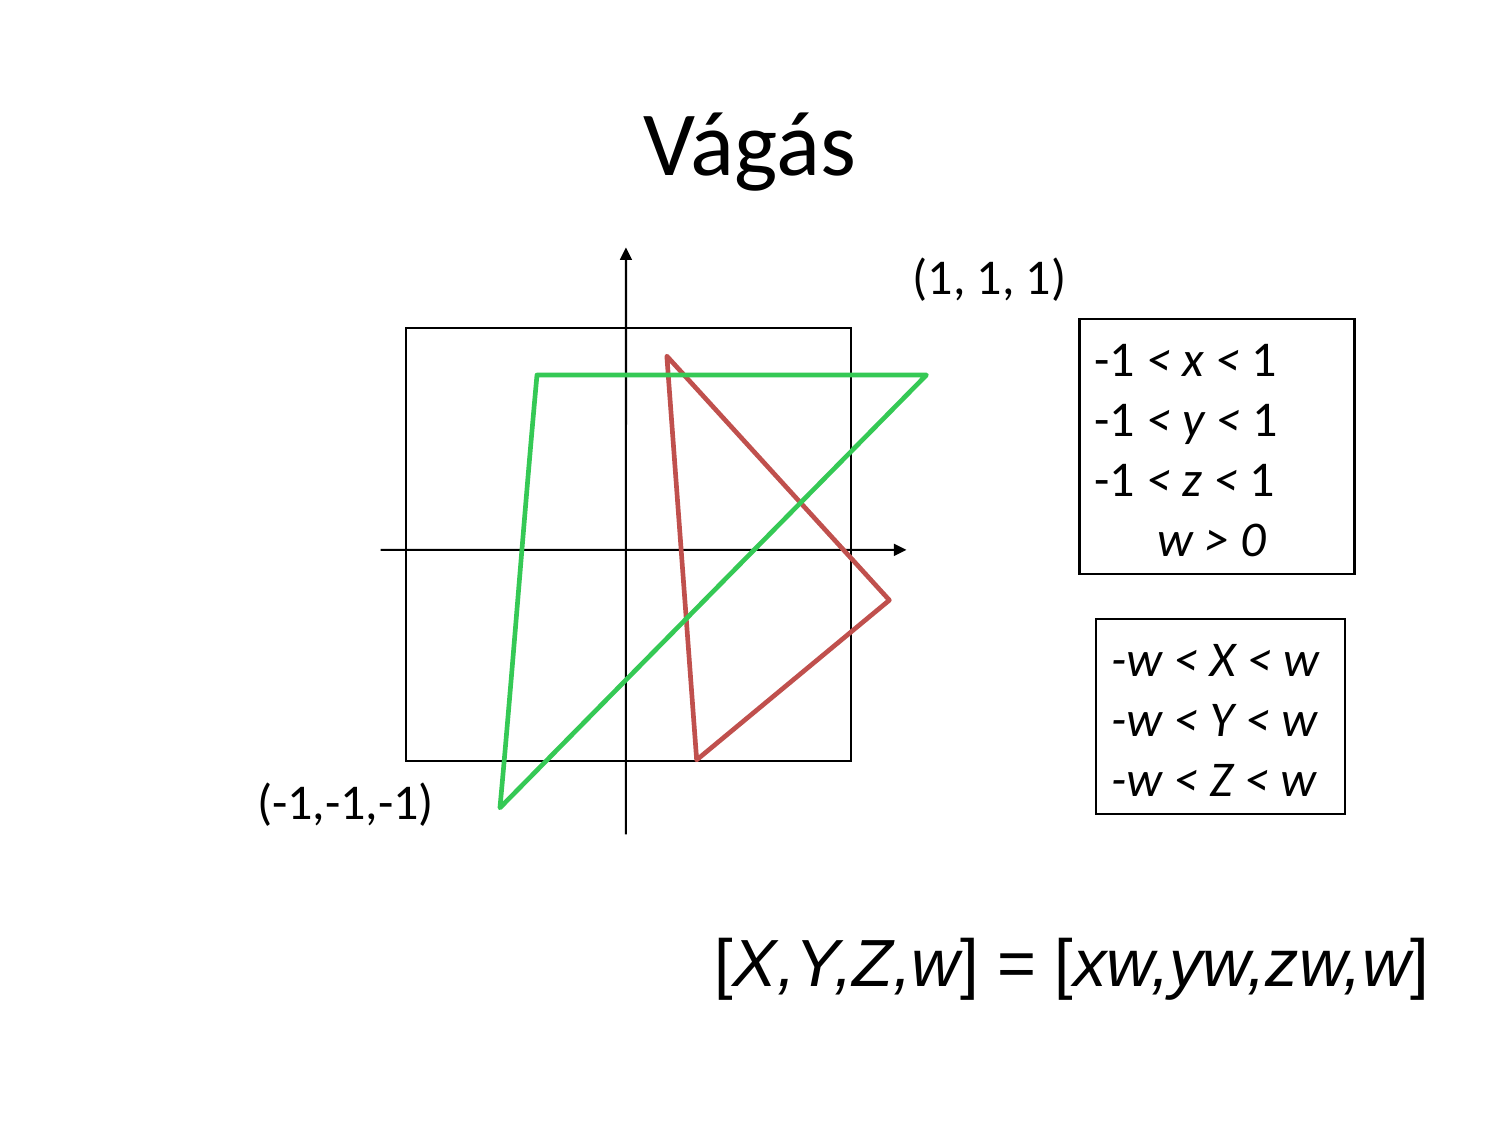

Vágás
(1, 1, 1)

-1 < x < 1
-1 < y < 1
-1 < z < 1
w > 0

-w < X < w
-w < Y < w
-w < Z < w
(-1,-1,-1)
[X,Y,Z,w] = [xw,yw,zw,w]